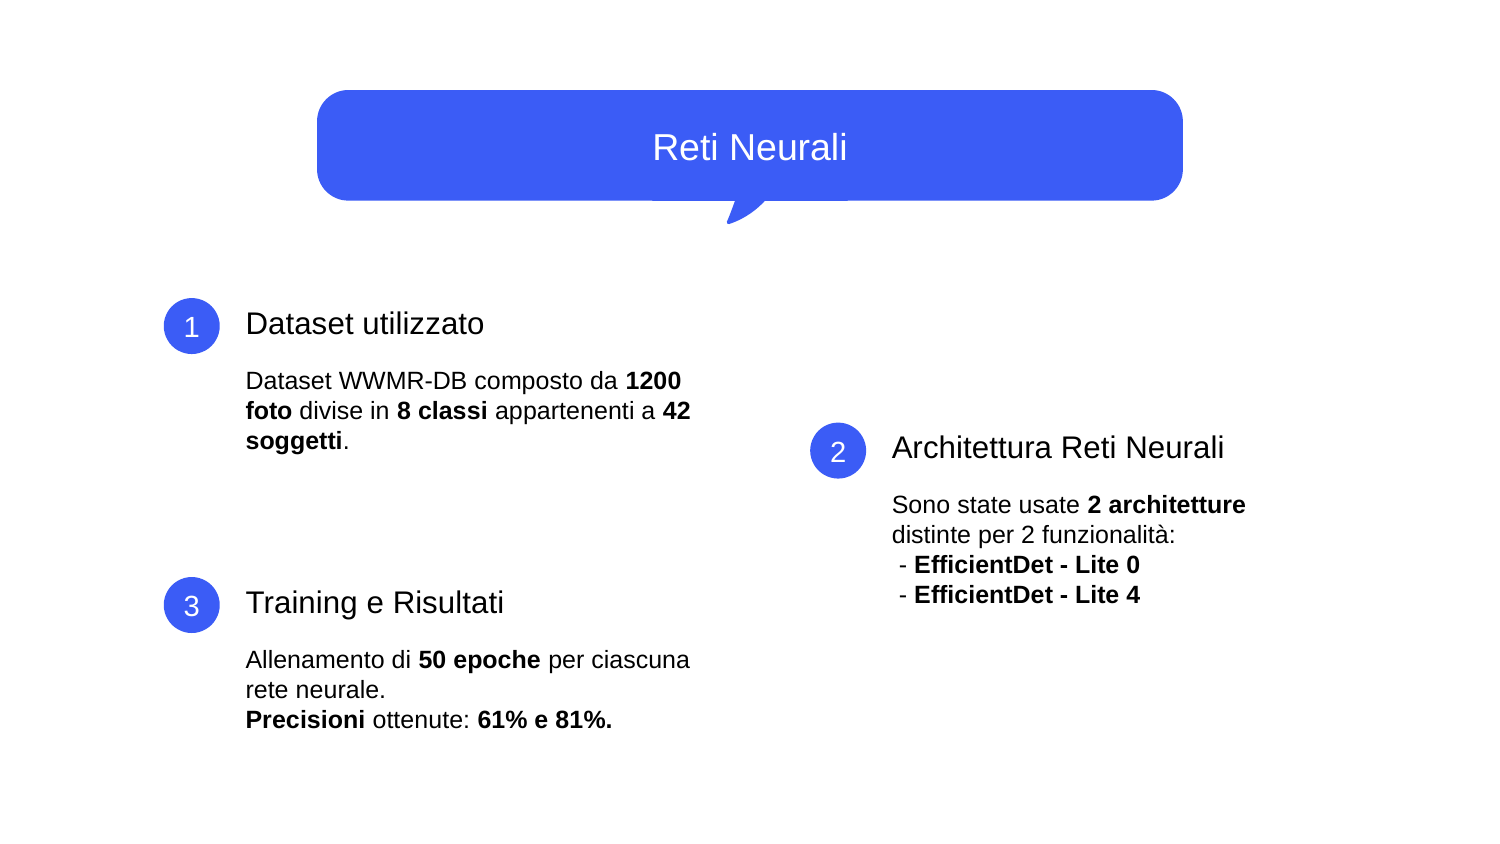

Reti Neurali
Dataset utilizzato
1
Dataset WWMR-DB composto da 1200 foto divise in 8 classi appartenenti a 42 soggetti.
Architettura Reti Neurali
2
Sono state usate 2 architetture
distinte per 2 funzionalità:
 - EfficientDet - Lite 0
 - EfficientDet - Lite 4
Training e Risultati
3
Allenamento di 50 epoche per ciascuna rete neurale.
Precisioni ottenute: 61% e 81%.